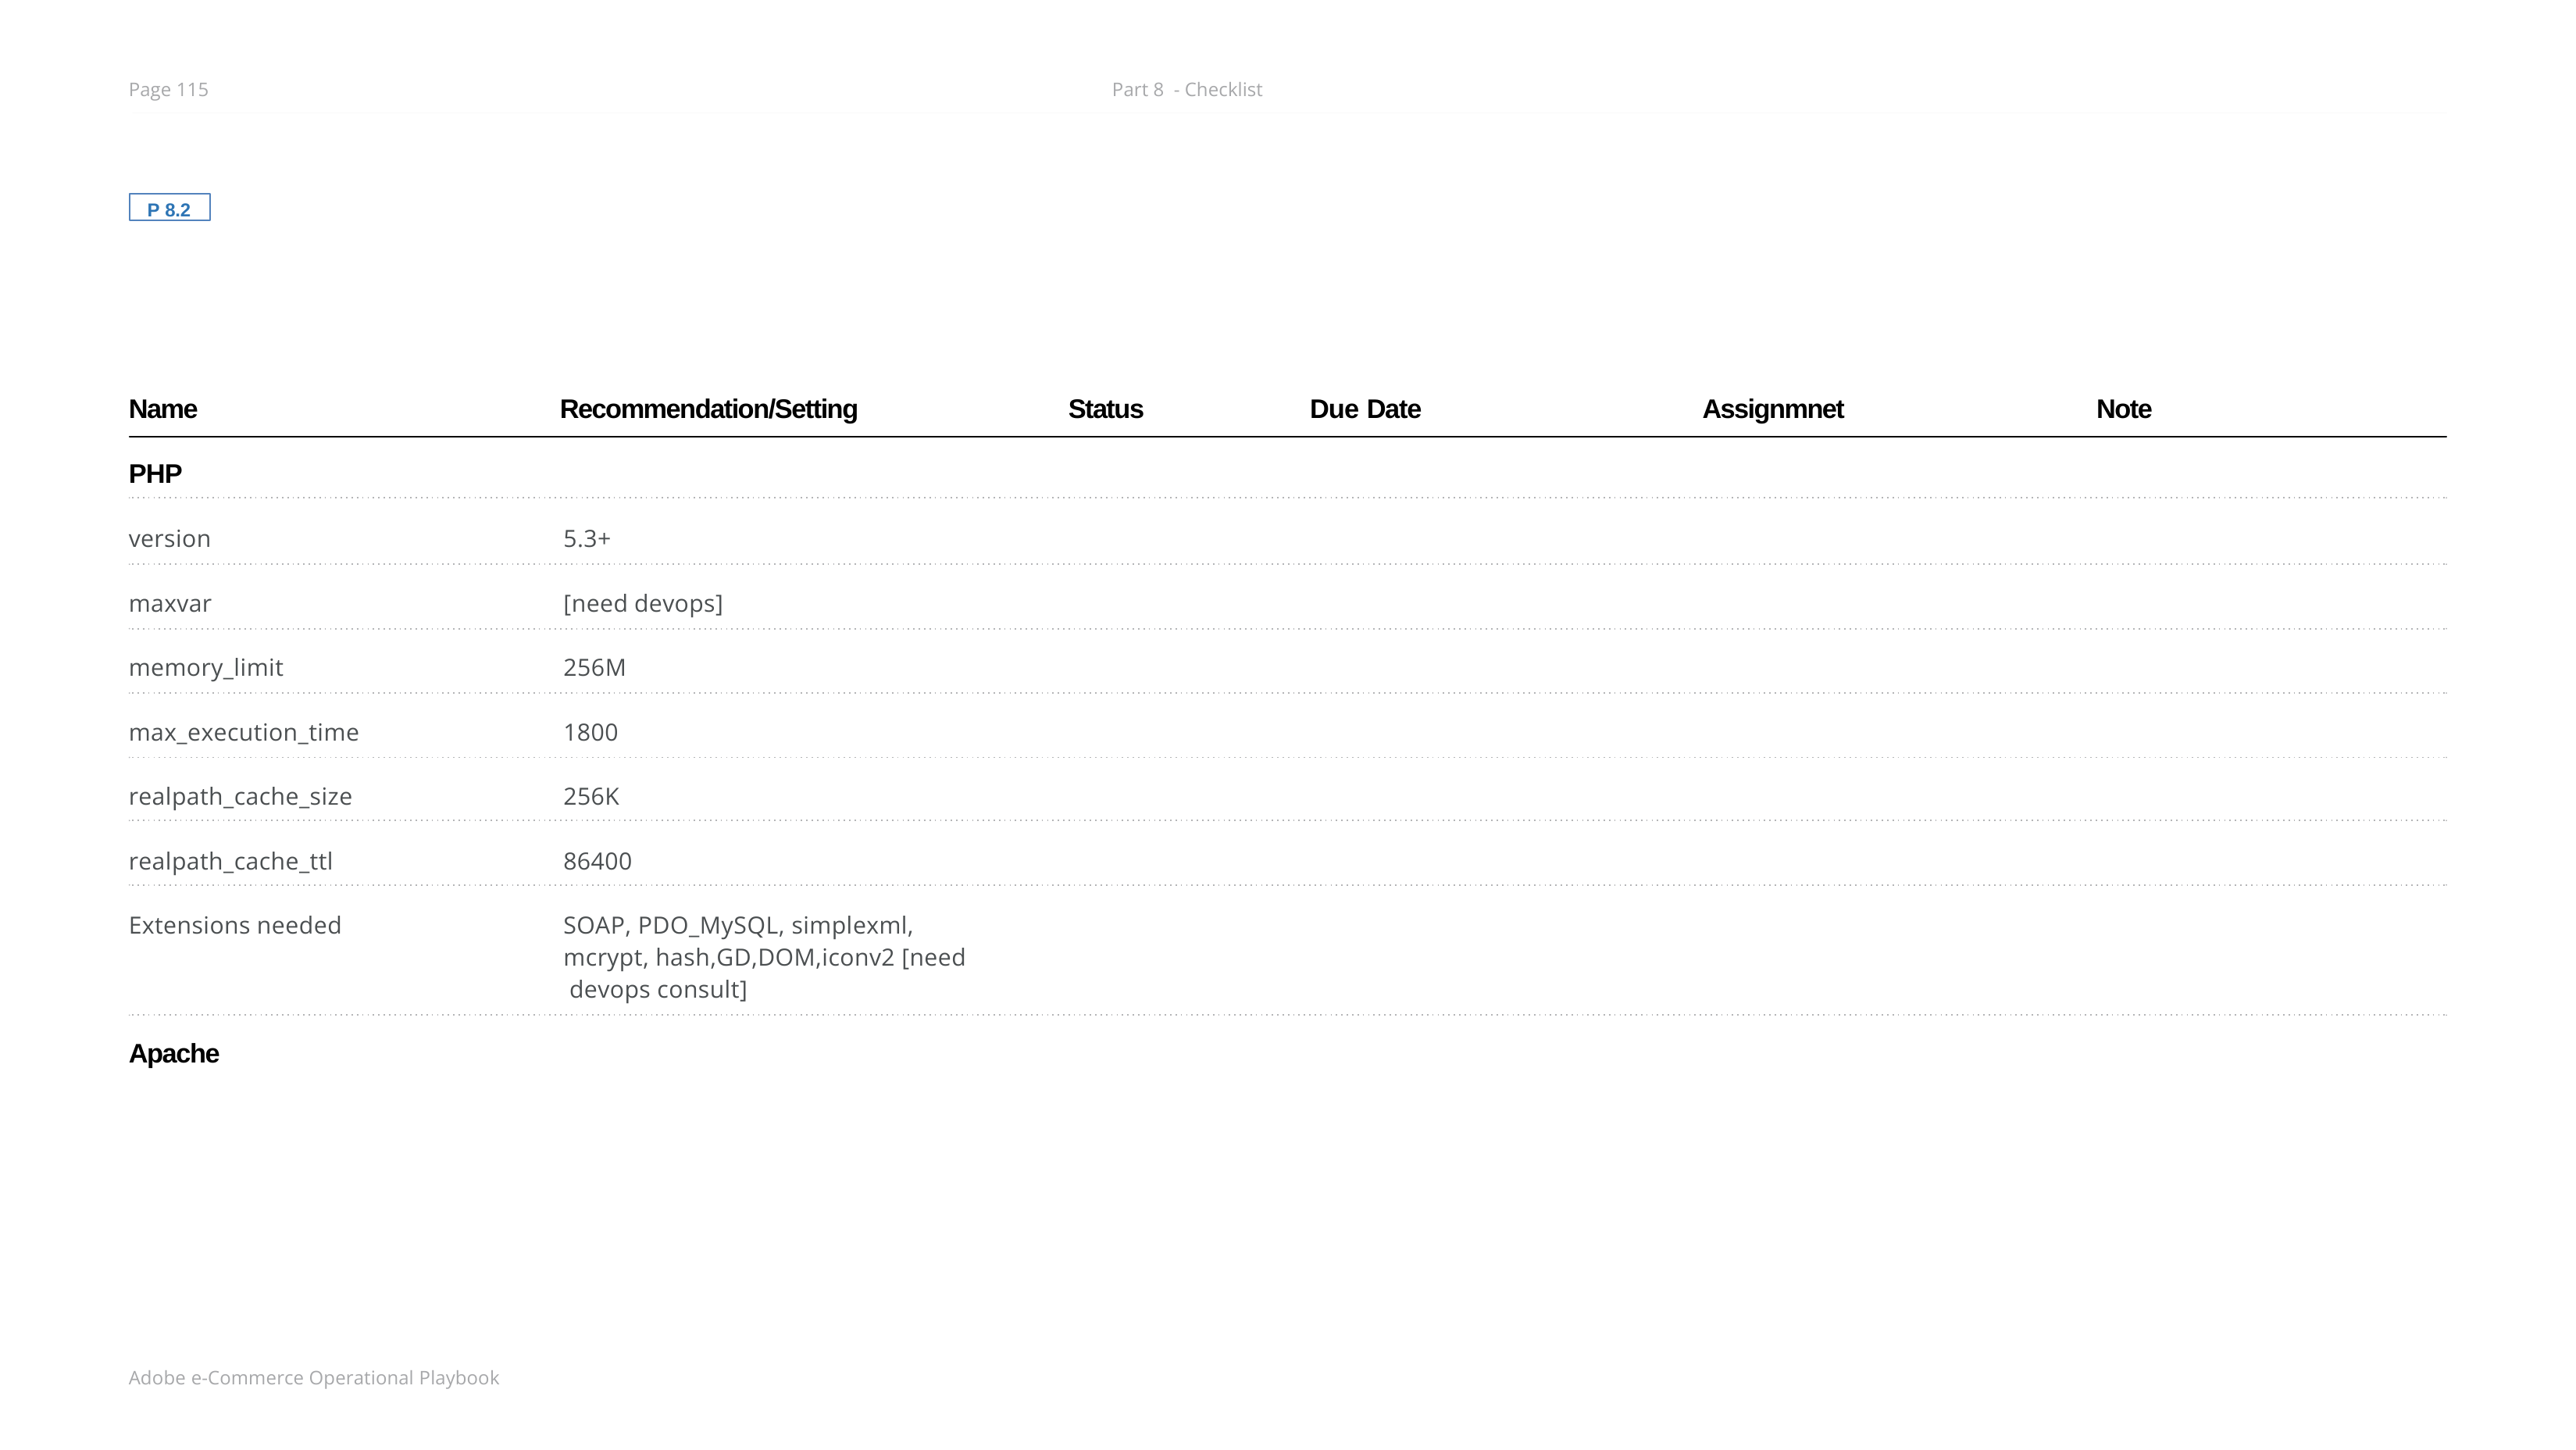

Page 115
Part 8  - Checklist
P 8.2
Name
Recommendation/Setting
Status
Due Date
Assignmnet
Note

PHP

version
5.3+

maxvar
[need devops]

memory_limit
256M

max_execution_time
1800

realpath_cache_size
256K

realpath_cache_ttl
86400

SOAP, PDO_MySQL, simplexml,  mcrypt, hash,GD,DOM,iconv2 [need  devops consult]
Extensions needed

Apache
Adobe e-Commerce Operational Playbook